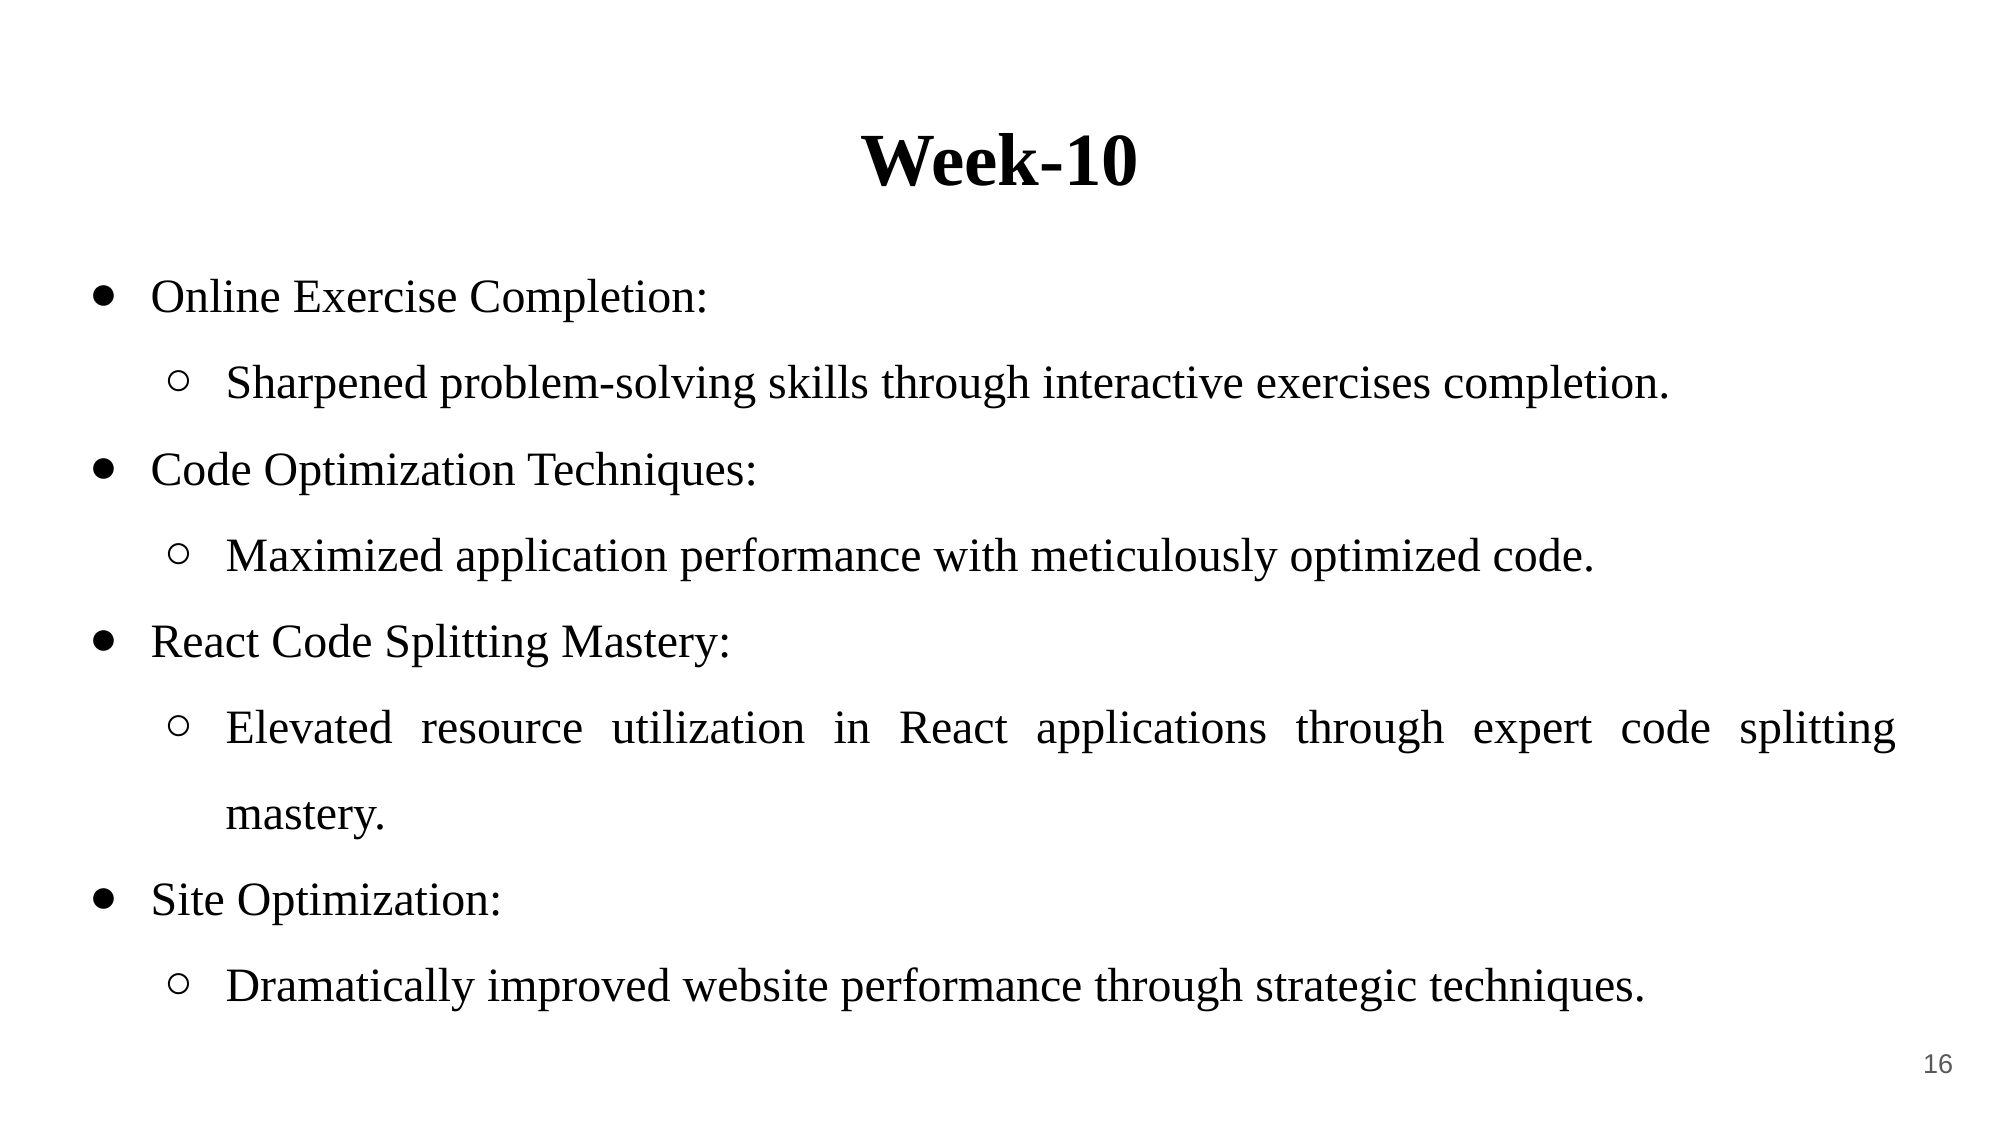

# Week-10

Online Exercise Completion:
Sharpened problem-solving skills through interactive exercises completion.
Code Optimization Techniques:
Maximized application performance with meticulously optimized code.
React Code Splitting Mastery:
Elevated resource utilization in React applications through expert code splitting mastery.
Site Optimization:
Dramatically improved website performance through strategic techniques.

16